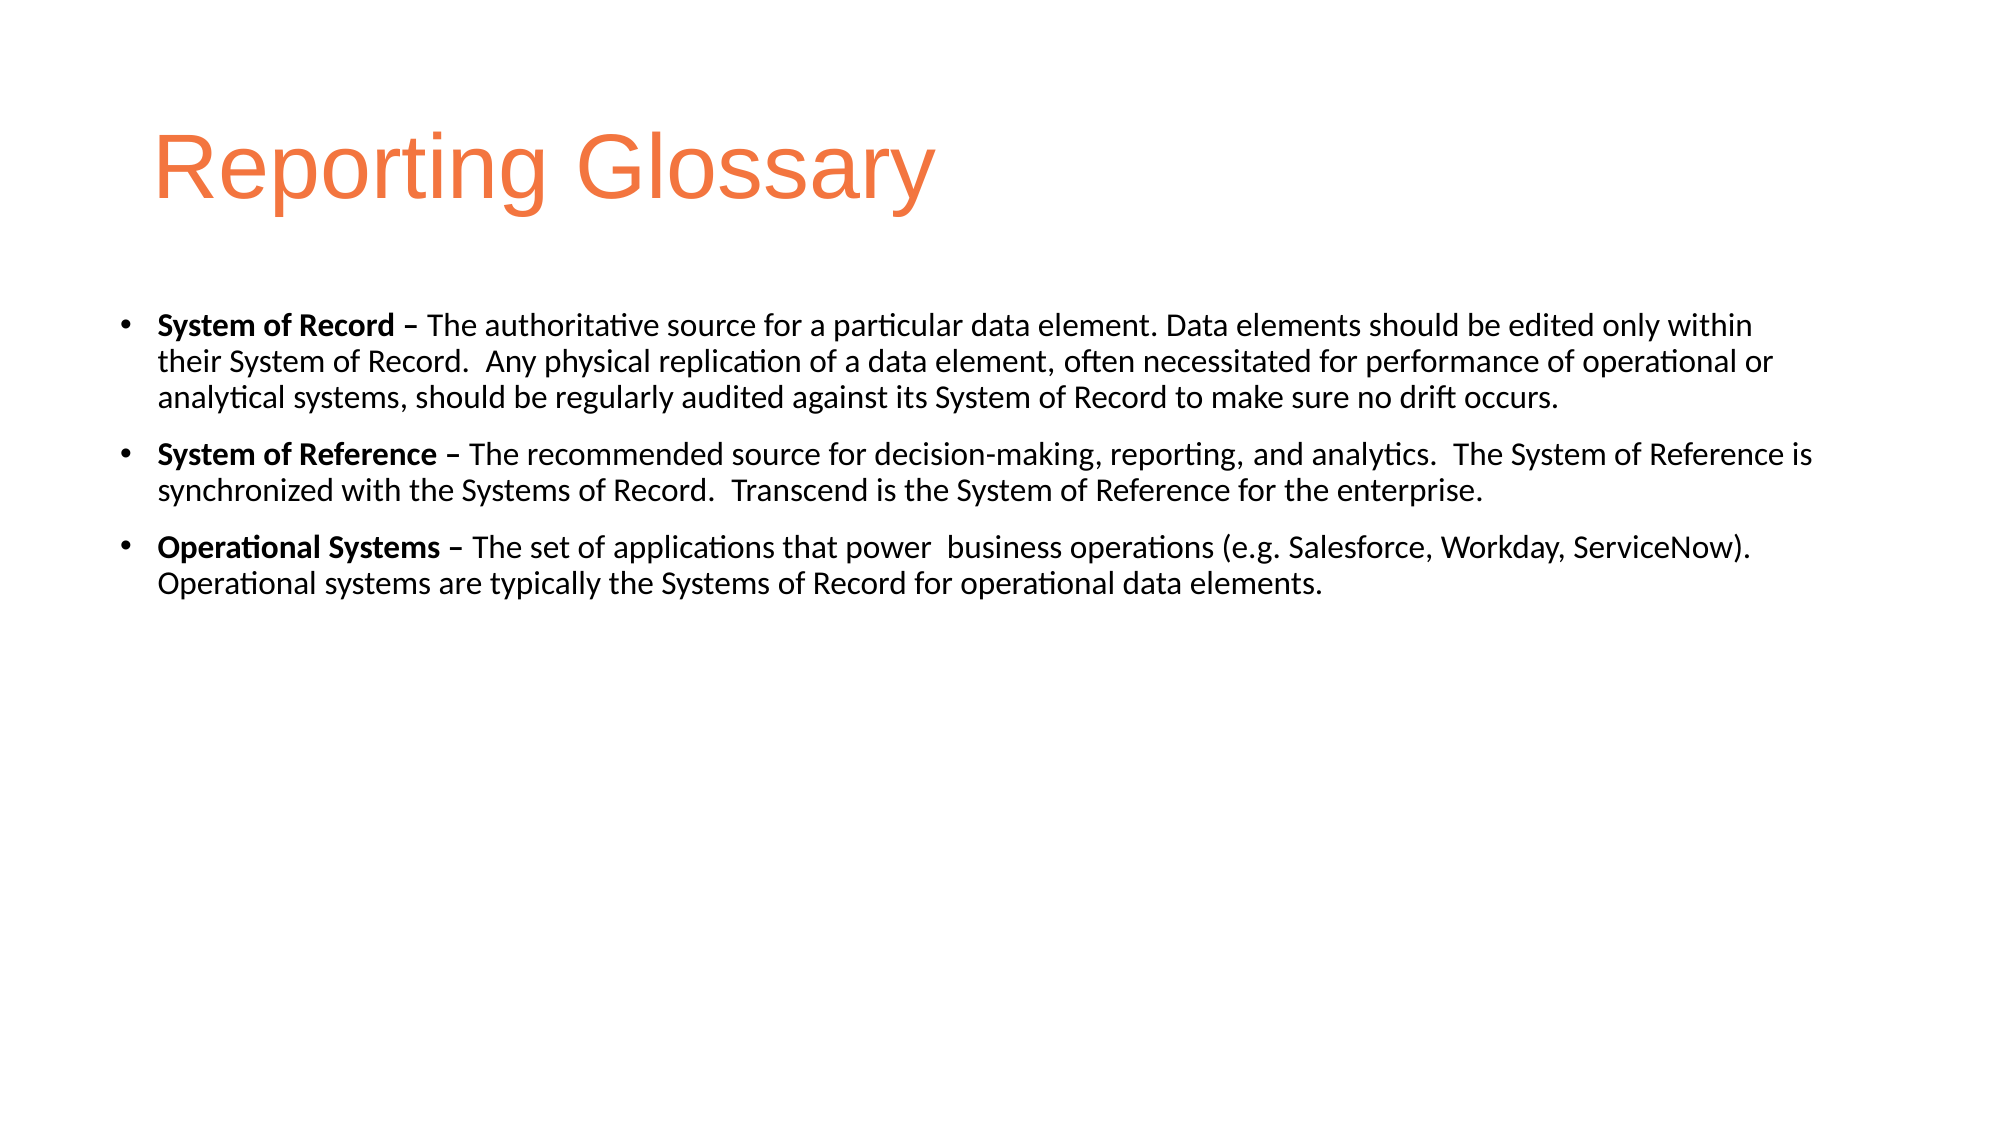

# Reporting Glossary

System of Record – The authoritative source for a particular data element. Data elements should be edited only within their System of Record.  Any physical replication of a data element, often necessitated for performance of operational or analytical systems, should be regularly audited against its System of Record to make sure no drift occurs.
System of Reference – The recommended source for decision-making, reporting, and analytics.  The System of Reference is synchronized with the Systems of Record.  Transcend is the System of Reference for the enterprise.
Operational Systems – The set of applications that power  business operations (e.g. Salesforce, Workday, ServiceNow).  Operational systems are typically the Systems of Record for operational data elements.